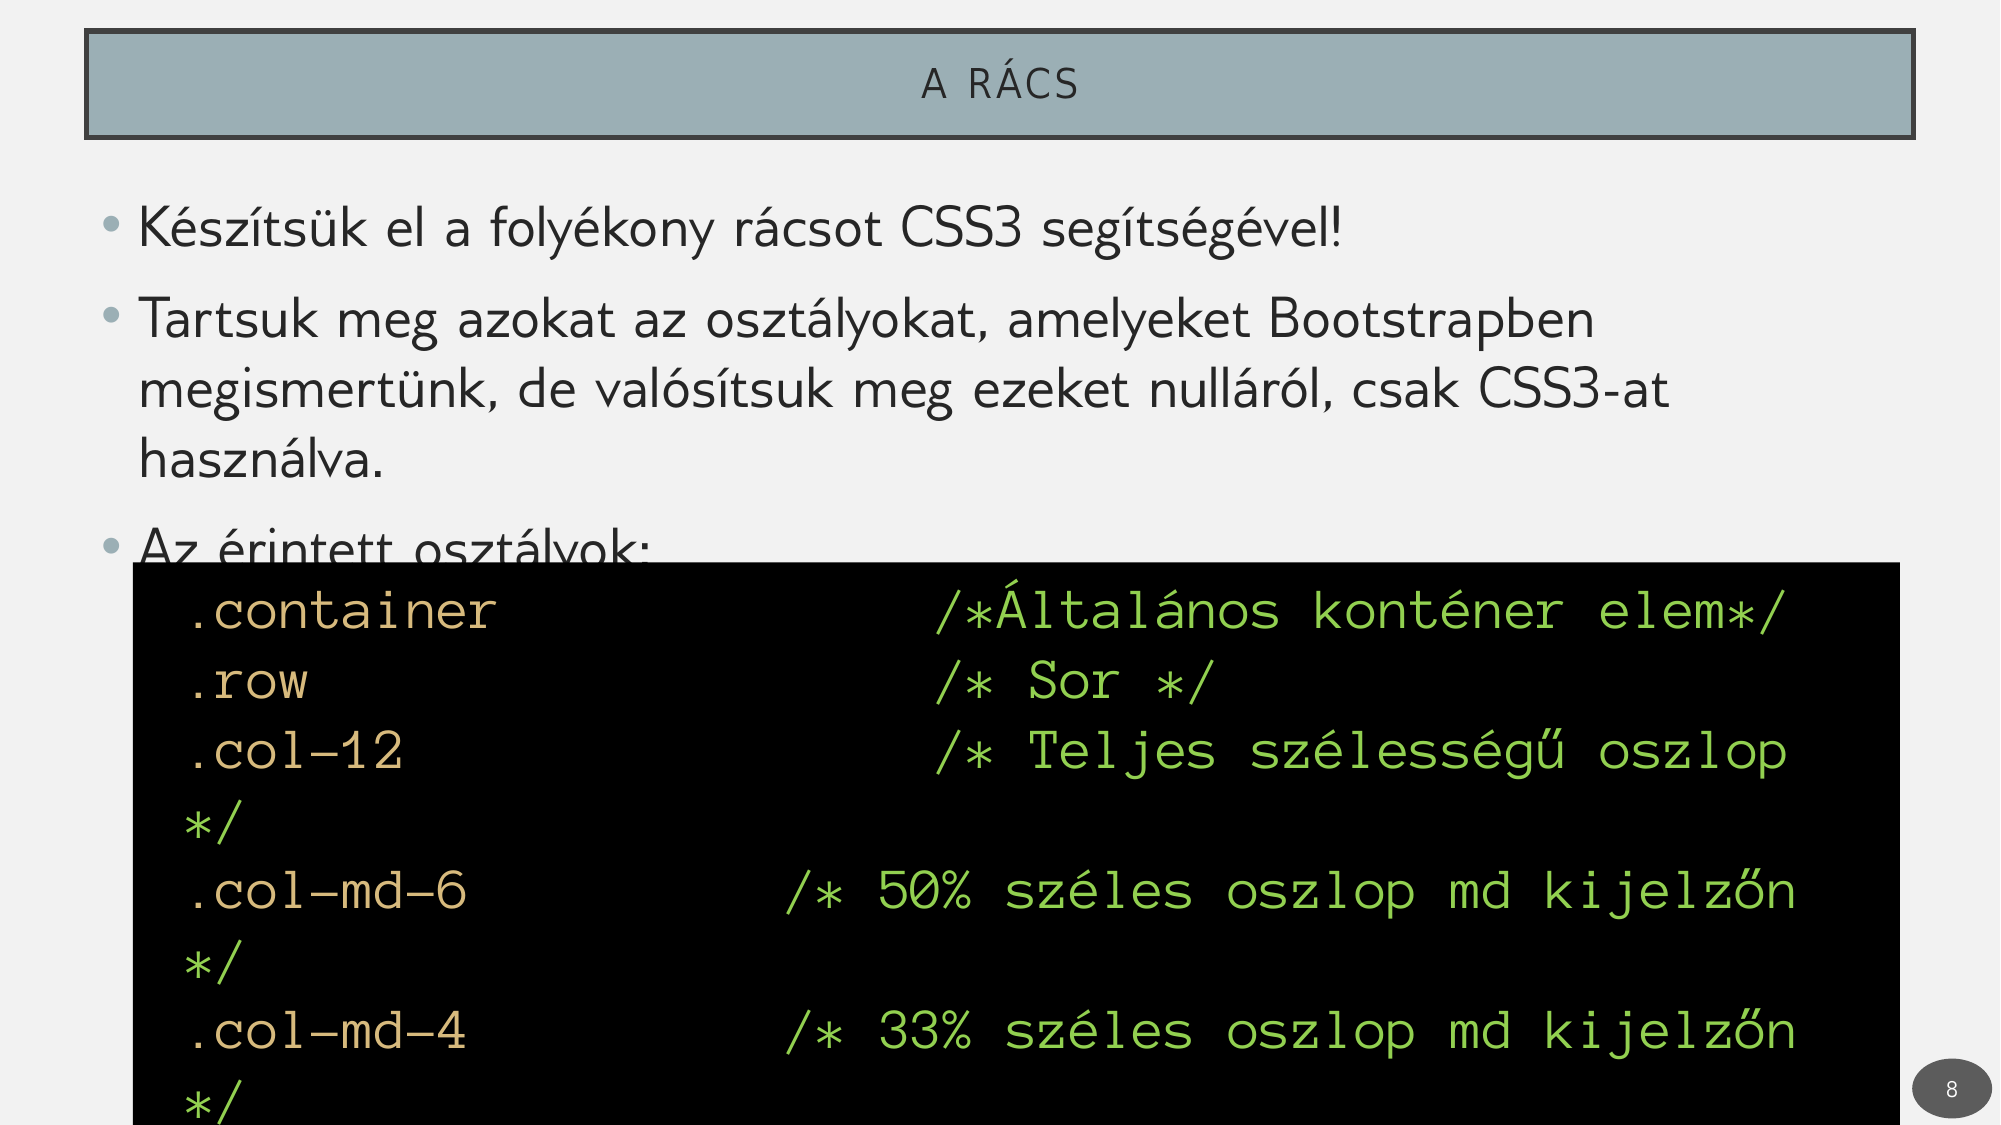

# A rács
Készítsük el a folyékony rácsot CSS3 segítségével!
Tartsuk meg azokat az osztályokat, amelyeket Bootstrapben megismertünk, de valósítsuk meg ezeket nulláról, csak CSS3-at használva.
Az érintett osztályok:

.container			/*Általános konténer elem*/
.row					/* Sor */
.col-12				/* Teljes szélességű oszlop */
.col-md-6			/* 50% széles oszlop md kijelzőn */
.col-md-4			/* 33% széles oszlop md kijelzőn */
.col-md-8			/* 66% széles oszlop md kijelzőn */
.col-lg-6 			/* 50% széles oszlop lg kijelzőn */
8